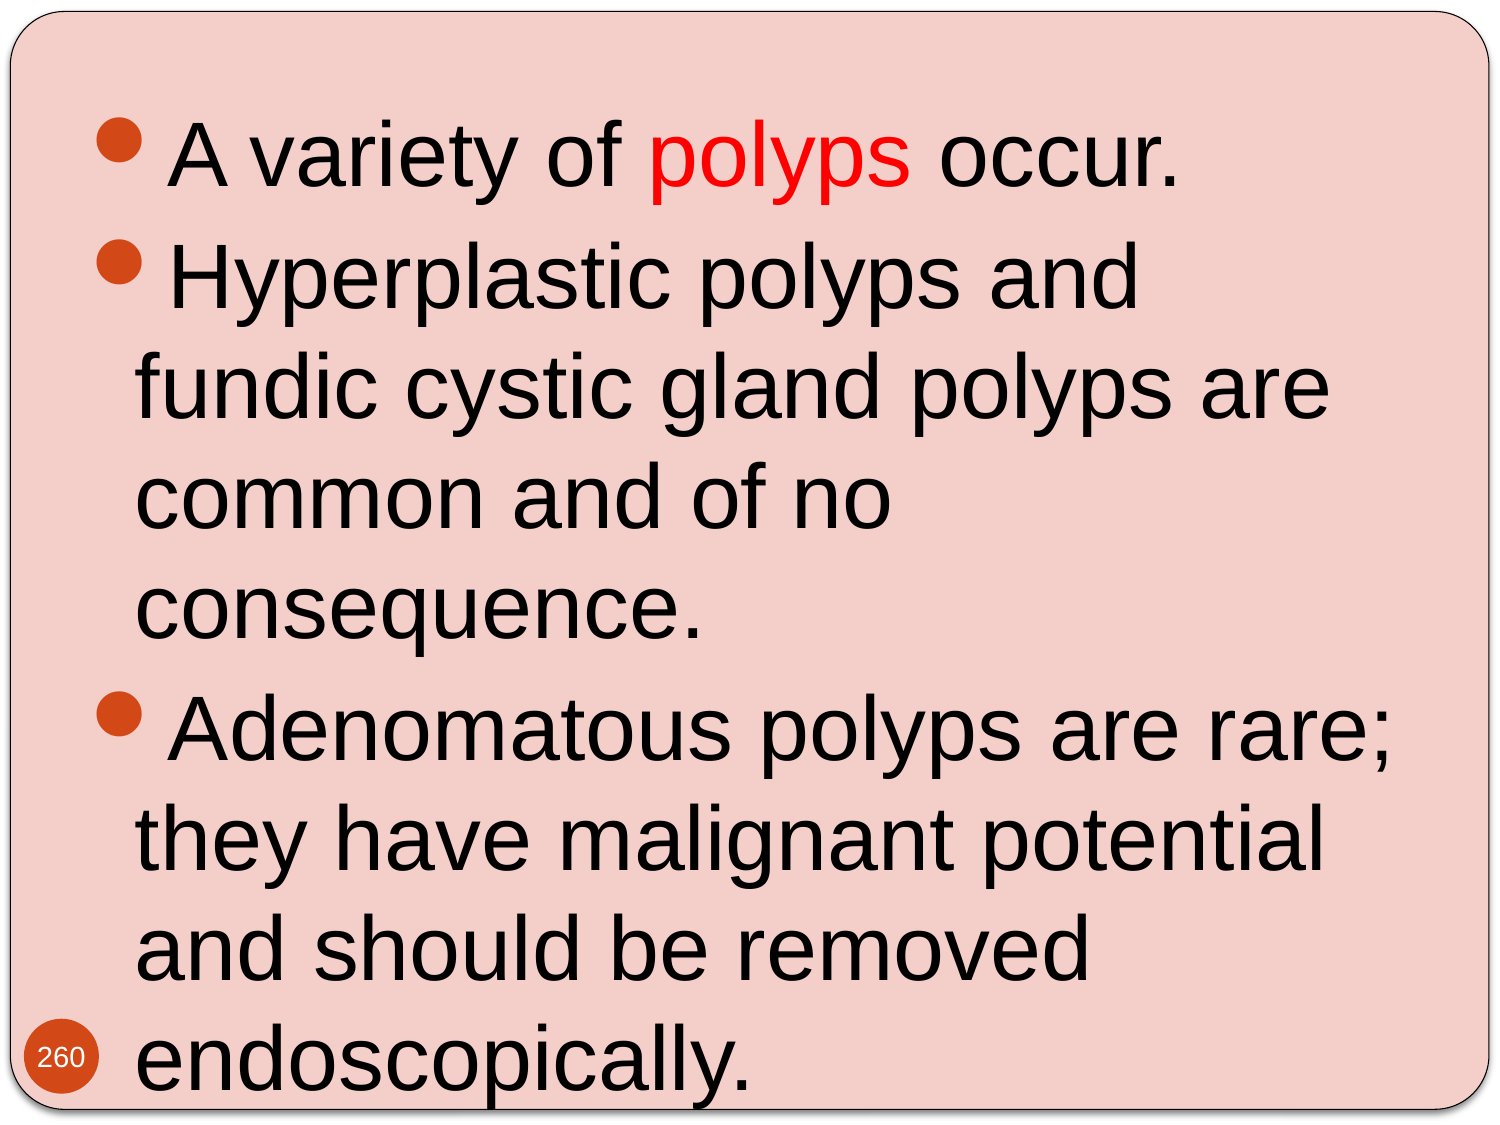

A variety of polyps occur.
Hyperplastic polyps and fundic cystic gland polyps are common and of no consequence.
Adenomatous polyps are rare; they have malignant potential and should be removed endoscopically.
260